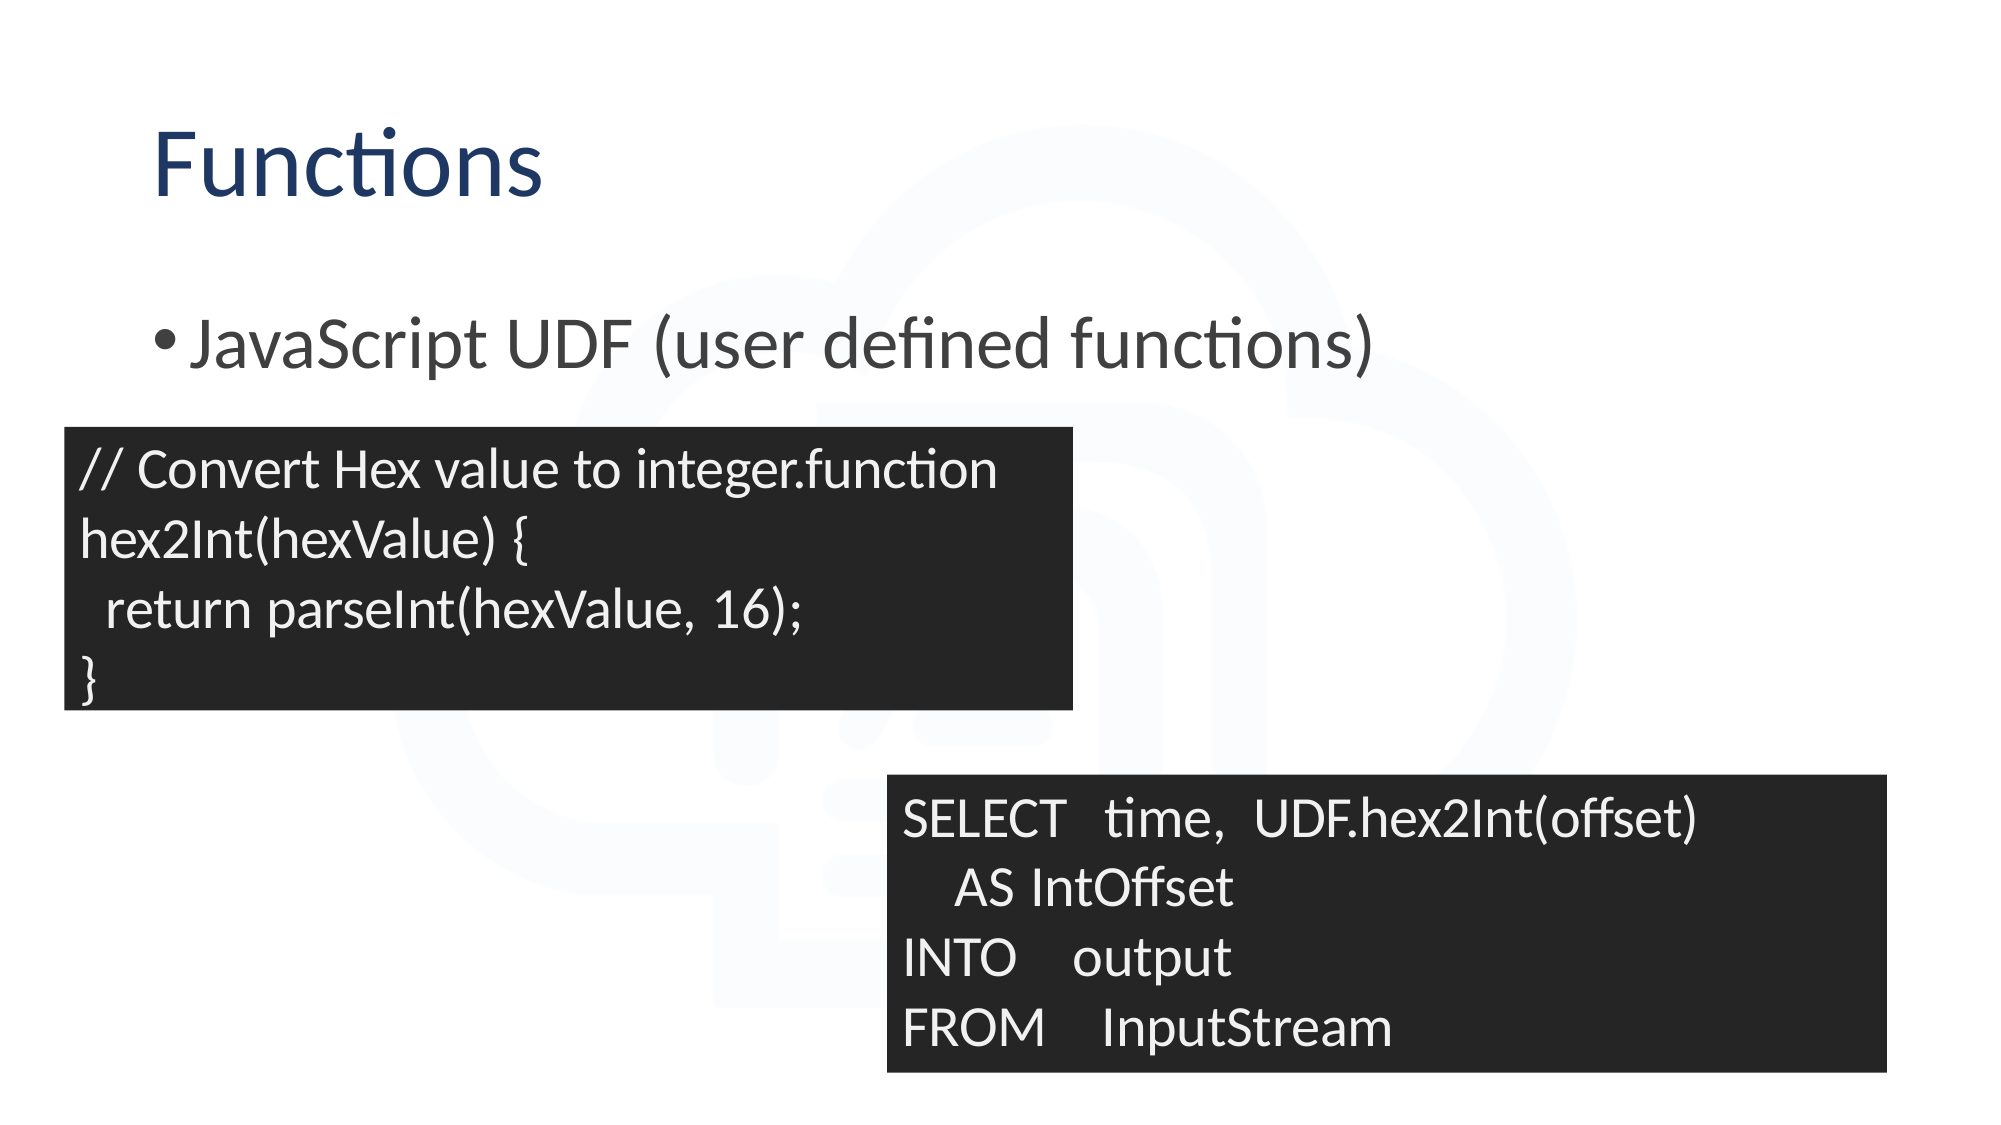

# Functions
JavaScript UDF (user defined functions)
// Convert Hex value to integer.function  hex2Int(hexValue) {
return parseInt(hexValue, 16);
}

SELECT	time,  UDF.hex2Int(offset) AS IntOffset
INTO	output
FROM	InputStream